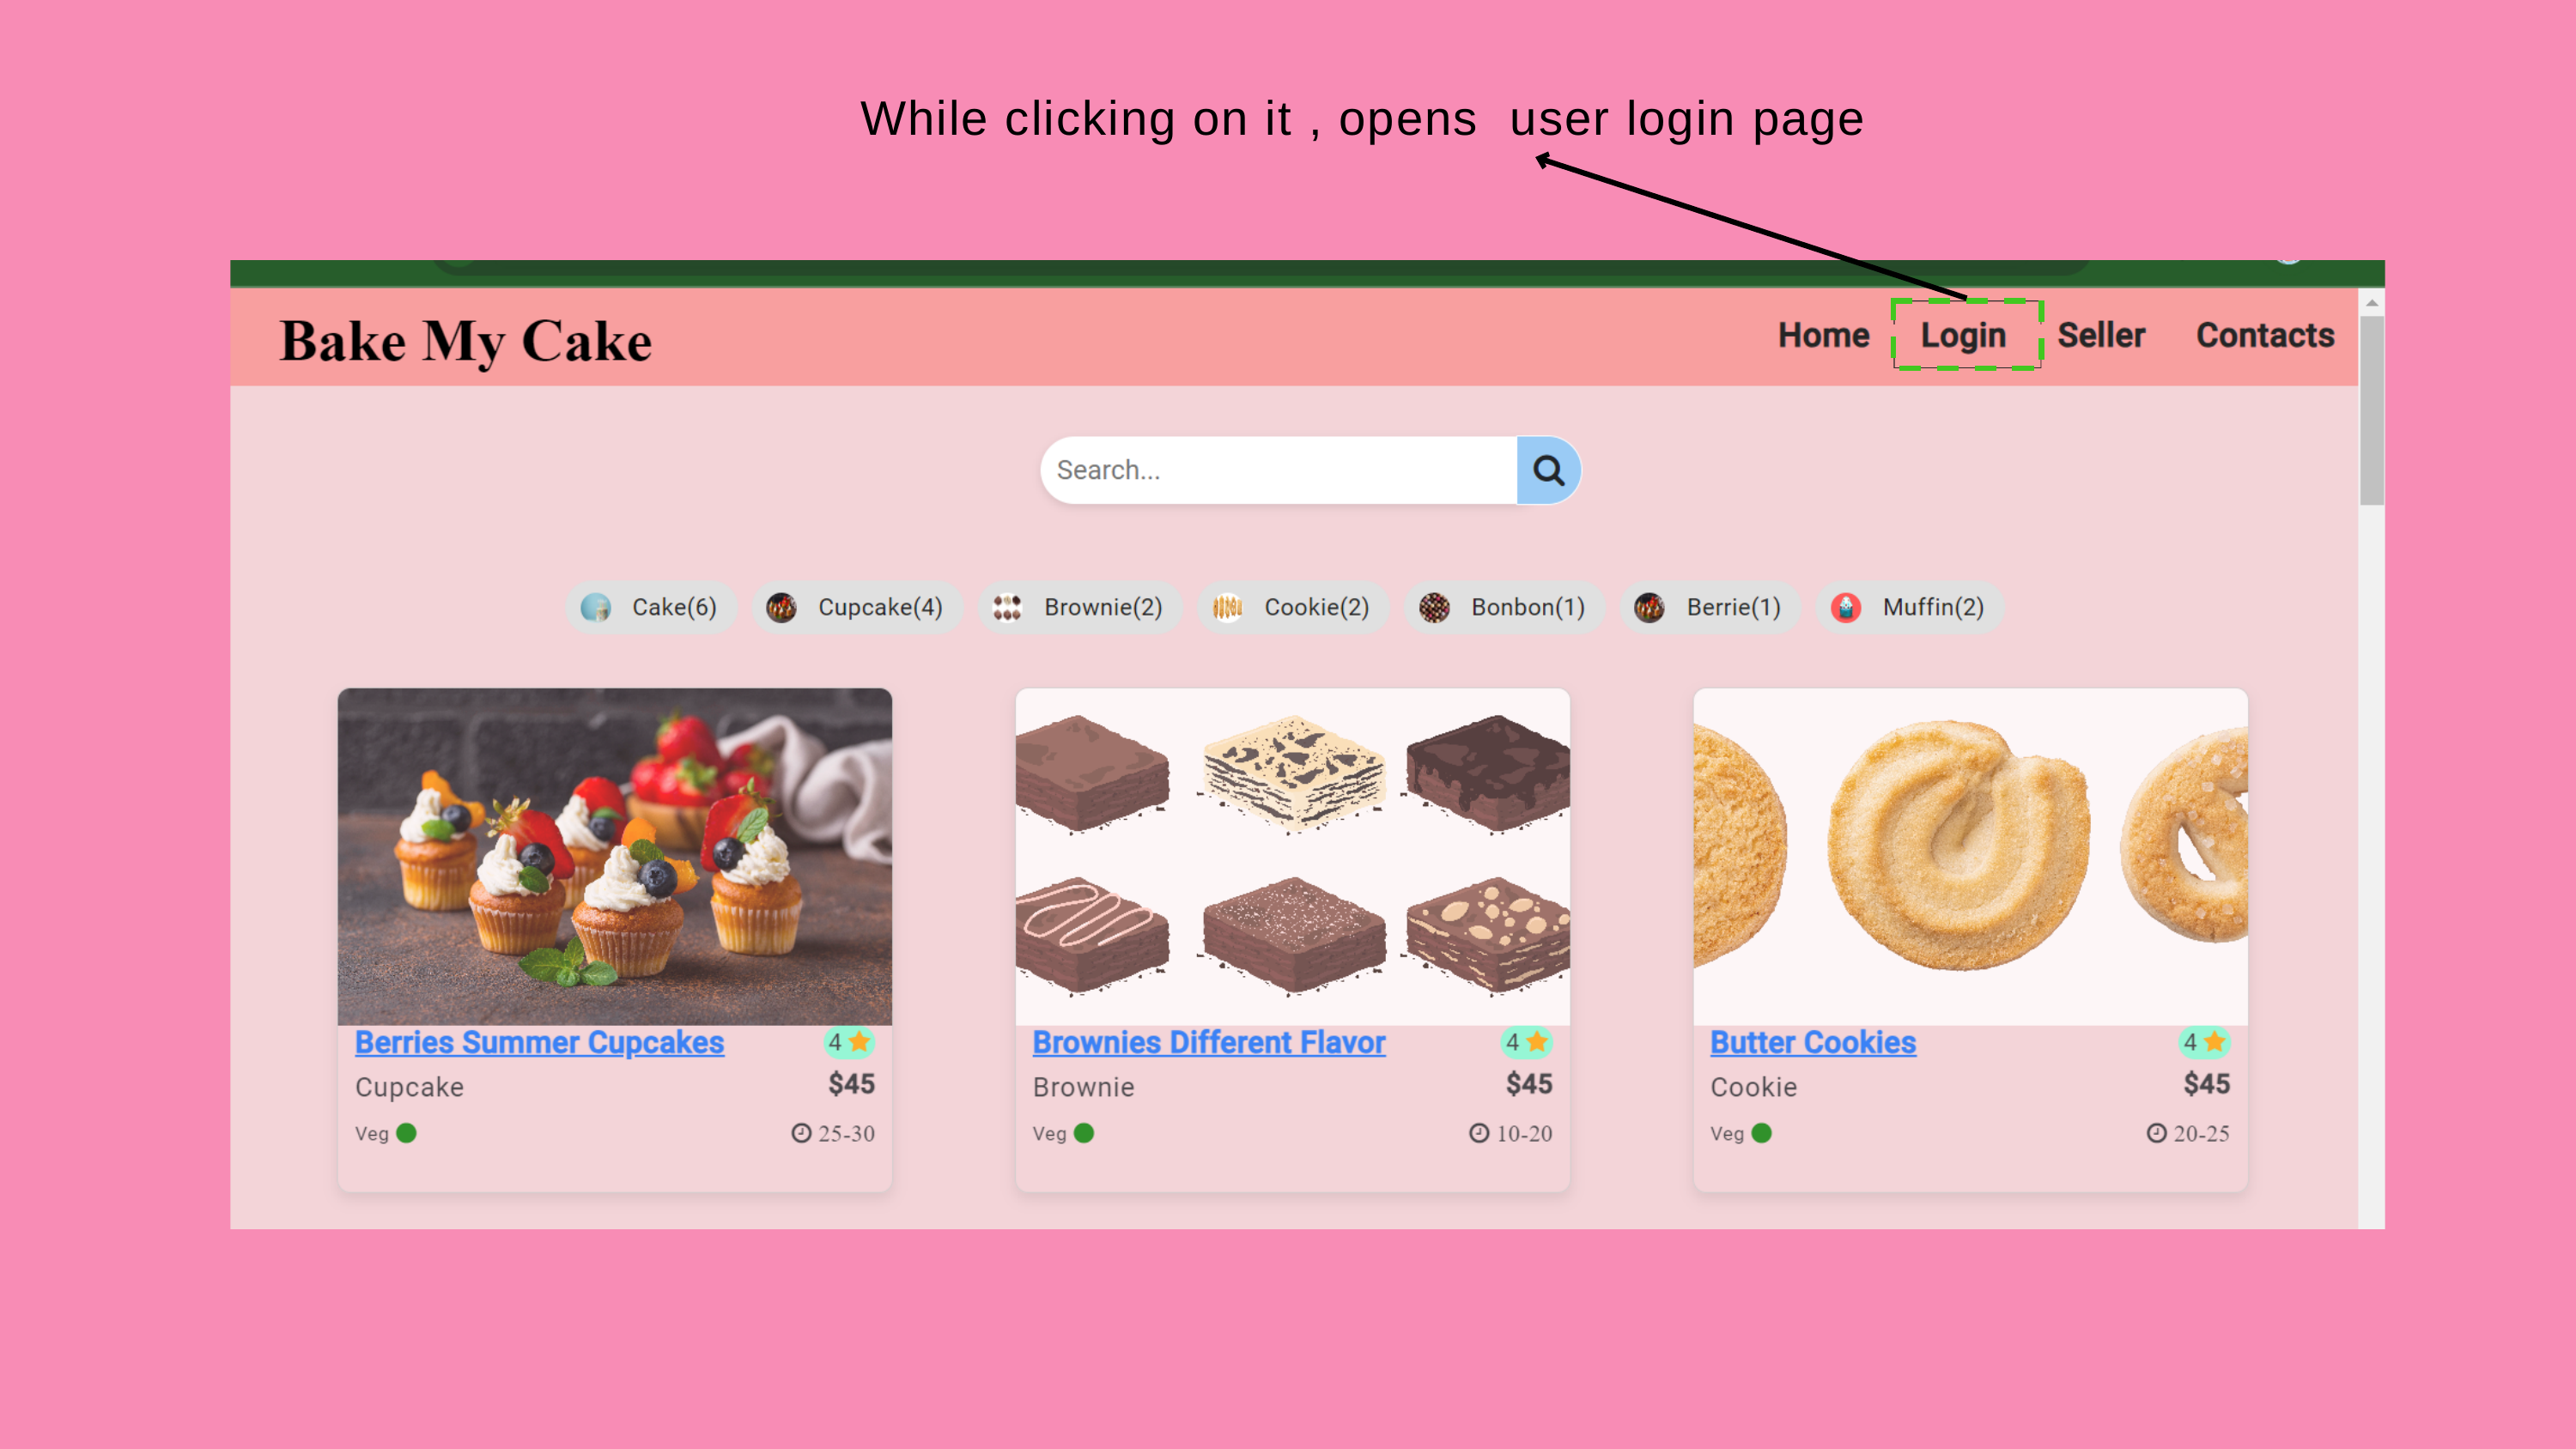

While clicking on it , opens  user login page